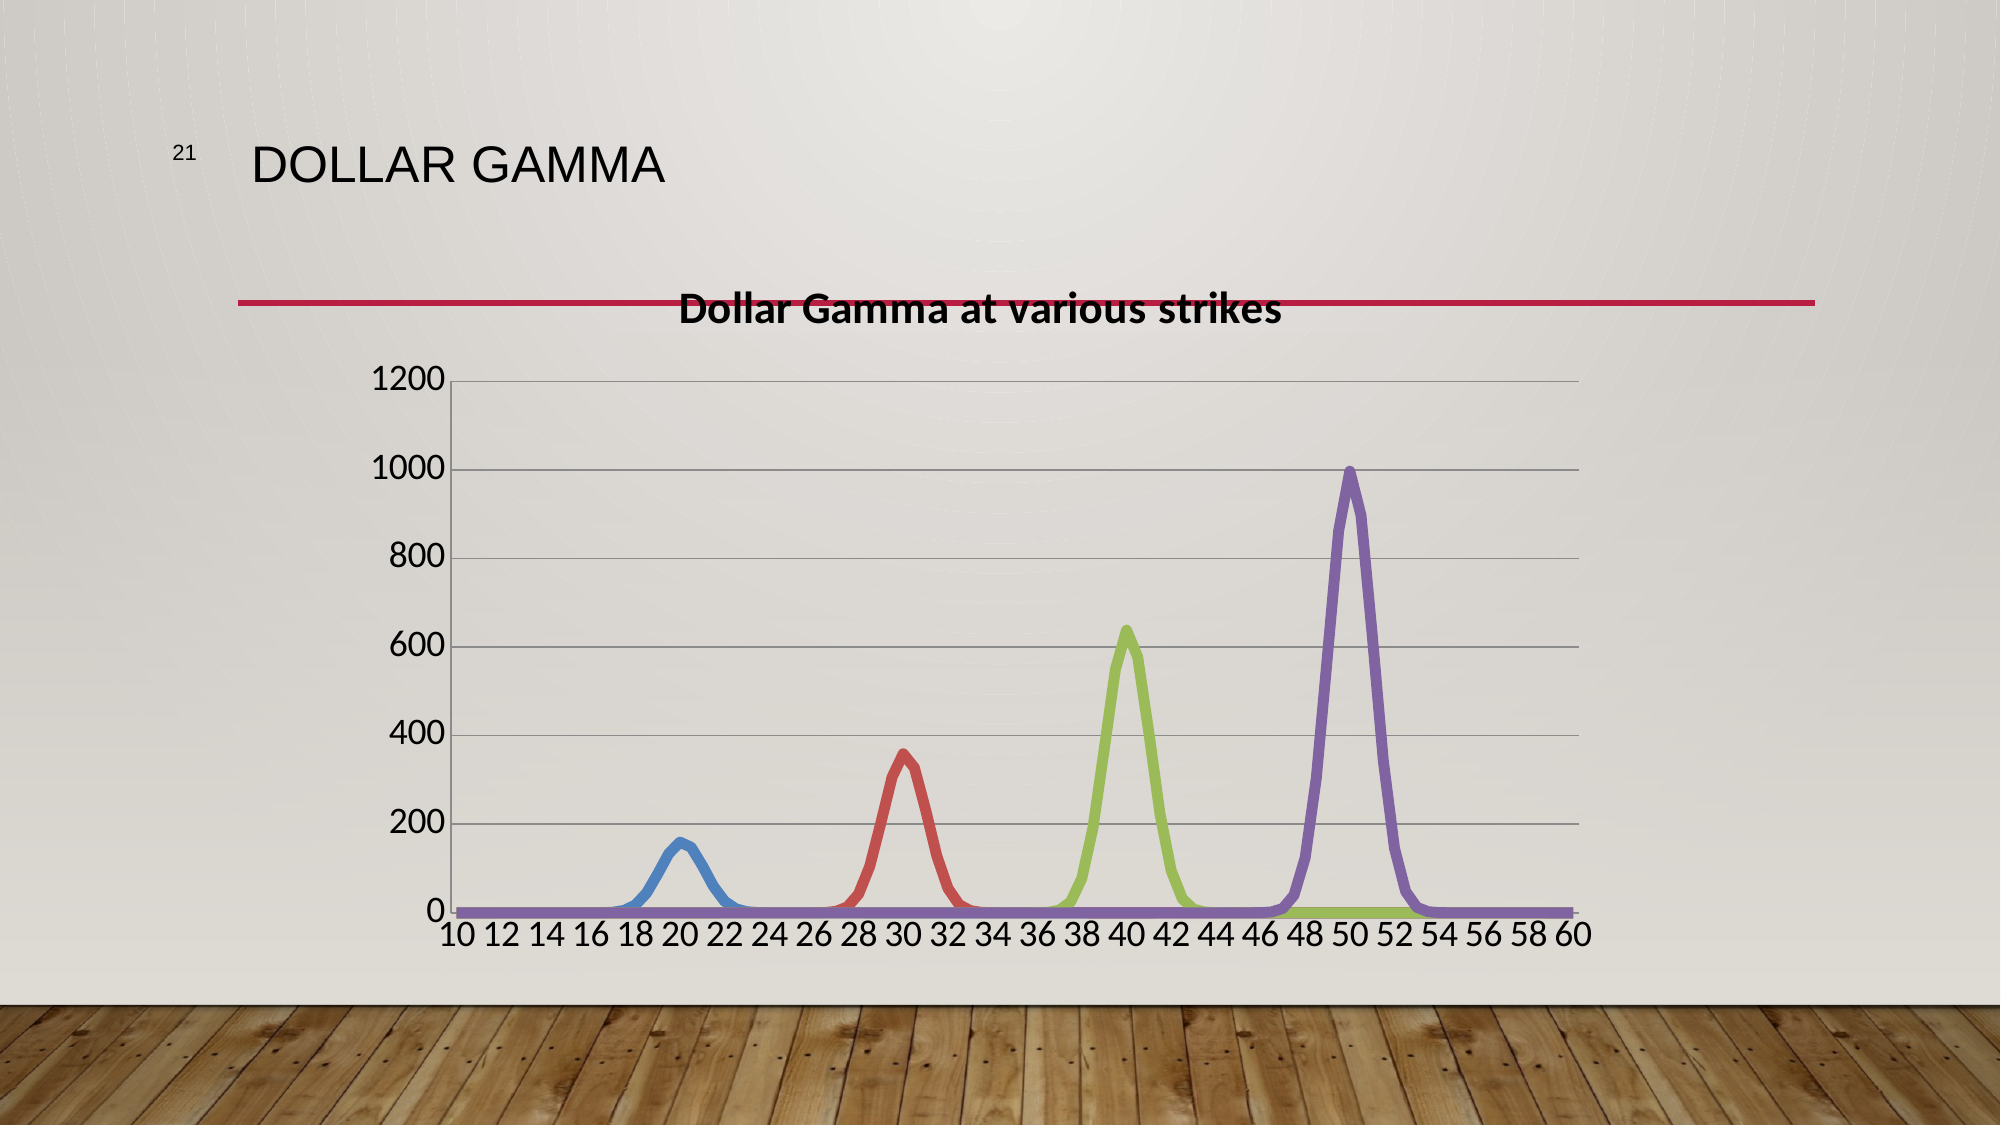

21
# Dollar Gamma

### Chart: Dollar Gamma at various strikes

| Category |  |  |  |  |
|---|---|---|---|---|
| 10 | 7.694598626706528e-21 | 5.520948362160149e-86 | 1.4736461348787882e-194 | 0.0 |
| 10.5 | 1.1110923772215924e-18 | 1.183178562060345e-81 | 4.687078484764879e-188 | 0.0 |
| 11 | 1.243852602171954e-16 | 1.9658096044961915e-77 | 1.155755039575988e-181 | 0.0 |
| 11.5 | 1.0799846622883086e-14 | 2.533159470236285e-73 | 2.2103410203848524e-175 | 0.0 |
| 12 | 7.275270360293217e-13 | 2.532599341337099e-69 | 3.279711569381258e-169 | 0.0 |
| 12.5 | 3.8036258328578606e-11 | 1.9651130982472843e-65 | 3.776844654093552e-163 | 2.7003652066946038e-304 |
| 13 | 1.543767749013627e-09 | 1.1837067806998982e-61 | 3.3764328479948326e-157 | 3.5828110720774724e-296 |
| 13.5 | 4.8652669304053206e-08 | 5.5365758460448956e-58 | 2.343838288495371e-151 | 3.691185277796798e-288 |
| 14 | 1.1908730385653718e-06 | 2.0112796226722177e-54 | 1.26366295439413e-145 | 2.9535332465366747e-280 |
| 14.5 | 2.2643420489447406e-05 | 5.675726134197751e-51 | 5.29239976516976e-140 | 1.83584352040588e-272 |
| 15 | 0.00033451189081521815 | 1.2444096487150391e-47 | 1.7221341906945512e-134 | 8.865891623558023e-265 |
| 15.5 | 0.0038400938009340475 | 2.1201473826464954e-44 | 4.35453796150798e-129 | 3.3271311432076125e-257 |
| 16 | 0.03426053779581065 | 2.8073127920358664e-41 | 8.55734897099468e-124 | 9.703747584239764e-250 |
| 16.5 | 0.23758786372620821 | 2.8893043458842685e-38 | 1.3071160239632795e-118 | 2.1998182276772163e-242 |
| 17 | 1.2808041910500838 | 2.3116612217750313e-35 | 1.552091945491097e-113 | 3.8767028386406215e-235 |
| 17.5 | 5.368042026155364 | 1.437903578379923e-32 | 1.4328325252829557e-108 | 5.311447682295727e-228 |
| 18 | 17.493073150272927 | 6.954283303548492e-30 | 1.0284672231154732e-103 | 5.65822667189947e-221 |
| 18.5 | 44.32739711665144 | 2.615356564615777e-27 | 5.740389914469634e-99 | 4.68709426940382e-214 |
| 19 | 87.3514315514105 | 7.648937505168916e-25 | 2.4916326206661166e-94 | 3.0193865297147e-207 |
| 19.5 | 133.8728405021253 | 1.7397865682955681e-22 | 8.411070605751297e-90 | 1.5127194582242747e-200 |
| 20 | 159.57691216057302 | 3.0778394506826226e-20 | 2.2083793448640676e-85 | 5.894584539515113e-194 |
| 20.5 | 147.95545357269728 | 4.235252349454662e-18 | 4.510029847672179e-81 | 1.7866165380702321e-187 |
| 21 | 106.70908951294221 | 4.533380145106055e-16 | 7.164644922172057e-77 | 4.212297293000082e-181 |
| 21.5 | 59.86950859655846 | 3.774842420739279e-14 | 8.854086692754088e-73 | 7.725747725314935e-175 |
| 22 | 26.131627792383014 | 2.4452992044318787e-12 | 8.512347786160781e-69 | 1.1023474997087025e-168 |
| 22.5 | 8.873702124869075 | 1.2323747698459468e-10 | 6.366966438321194e-65 | 1.2236976679263098e-162 |
| 23 | 2.344447809915199 | 4.832267096024922e-09 | 3.7052123490547184e-61 | 1.056883418100156e-156 |
| 23.5 | 0.4819390183390209 | 1.474262640502792e-07 | 1.6776812131568147e-57 | 7.102247982560039e-151 |
| 24 | 0.07708621004057417 | 3.499708521498222e-06 | 5.910699299281642e-54 | 3.713621743525621e-145 |
| 24.5 | 0.009594240599420052 | 6.464548465536632e-05 | 1.620382693009366e-50 | 1.5109455215425189e-139 |
| 25 | 0.0009291996967089391 | 0.0009291996967089391 | 3.4566934686528927e-47 | 4.783706085262677e-134 |
| 25.5 | 7.00303646766379e-05 | 0.01039342765476533 | 5.738296922230505e-44 | 1.1785799415070087e-128 |
| 26 | 4.107296806480541e-06 | 0.0904692326170625 | 7.413060341469704e-41 | 2.2596749626532842e-123 |
| 26.5 | 1.8746961327172242e-07 | 0.6128414225958905 | 7.452760245719845e-38 | 3.37161516190343e-118 |
| 27 | 6.659211177697831e-09 | 3.230817492302807 | 5.831145434858144e-35 | 3.9151385061003795e-113 |
| 27.5 | 1.8409549031032051e-10 | 13.255777248261236 | 3.5507414894687884e-32 | 3.538219093045661e-108 |
| 28 | 3.960980529492972e-12 | 42.32891774633951 | 1.682764848759879e-29 | 2.488636737415223e-103 |
| 28.5 | 6.633024891823678e-14 | 105.20066707962054 | 6.206934608061837e-27 | 1.362346737188592e-98 |
| 29 | 8.645289573773685e-16 | 203.49737932060012 | 1.781926992201396e-24 | 5.804606742327439e-94 |
| 29.5 | 8.77032327688972e-18 | 306.3848506166323 | 3.981720607650805e-22 | 1.9249794068783948e-89 |
| 30 | 6.925138764035884e-20 | 359.0480523612886 | 6.925138764035884e-20 | 4.9688535259441465e-85 |
| 30.5 | 4.2562431430820835e-22 | 327.5087702224887 | 9.374999400547744e-18 | 9.983236801420741e-81 |
| 31 | 2.0361853026225307e-24 | 232.5338662628963 | 9.878862402373935e-16 | 1.5612752313395345e-76 |
| 31.5 | 7.582432582147562e-27 | 128.51383429948044 | 8.102947305524221e-14 | 1.9005878898615987e-72 |
| 32 | 2.1978969453190286e-29 | 55.286749709504555 | 5.173525589541824e-12 | 1.8009595316174904e-68 |
| 32.5 | 4.959300096861397e-32 | 18.514267396331768 | 2.571251063011909e-10 | 1.3284164544151636e-64 |
| 33 | 8.710723427380629e-35 | 4.8262829206004865 | 9.947710524709125e-09 | 7.627554344273304e-61 |
| 33.5 | 1.1910089264163937e-37 | 0.9793681545151046 | 2.995909910917625e-07 | 3.40928518146715e-57 |
| 34 | 1.267677182653692e-40 | 0.1547077409842079 | 7.023720574395738e-06 | 1.186244512147491e-53 |
| 34.5 | 1.0503664608511875e-43 | 0.019024647852494237 | 0.00012818706890637161 | 3.2130953775167055e-50 |
| 35 | 6.775119198559684e-47 | 0.0018212314055495147 | 0.0018212314055495147 | 6.775119198559684e-47 |
| 35.5 | 3.4020612892379065e-50 | 0.00013572590093615246 | 0.02014350972997764 | 1.112139745673352e-43 |
| 36 | 1.3299073423383645e-53 | 7.874344173371009e-06 | 0.1734439725912925 | 1.4212021009681536e-40 |
| 36.5 | 4.0472445382130585e-57 | 3.556516800017829e-07 | 1.162631520474717 | 1.4138753773385857e-37 |
| 37 | 9.588725341882596e-61 | 1.2505432239051219e-08 | 6.067200475943142 | 1.095039519934264e-34 |
| 37.5 | 1.7686017884225508e-64 | 3.4232632495720805e-10 | 24.649172569080754 | 6.602618472152727e-32 |
| 38 | 2.539634339507475e-68 | 7.295479444627347e-12 | 77.96295564504383 | 3.099378114297531e-29 |
| 38.5 | 2.839149810780889e-72 | 1.2104402765042326e-13 | 191.977456175768 | 1.1326843733825392e-26 |
| 39 | 2.471071411932811e-76 | 1.5635535602508646e-15 | 368.03747199361703 | 3.2227240845877955e-24 |
| 39.5 | 1.6744257156051218e-80 | 1.572409869895683e-17 | 549.3099260839961 | 7.138729765110235e-22 |
| 40 | 8.833517379456264e-85 | 1.2311357802730444e-19 | 638.3076486422922 | 1.2311357802730444e-19 |
| 40.5 | 3.6282073796406586e-89 | 7.504759812351886e-22 | 577.4751522251426 | 1.653033353050081e-17 |
| 41 | 1.160231145523476e-93 | 3.56173516514929e-24 | 406.752787916679 | 1.7280299373975646e-15 |
| 41.5 | 2.8886447129862157e-98 | 1.316084103260636e-26 | 223.06167913558198 | 1.4064299316643024e-13 |
| 42 | 5.599432659184243e-103 | 3.786220909709729e-29 | 95.24006492926408 | 8.912206191359171e-12 |
| 42.5 | 8.450787751158678e-108 | 8.480696615342877e-32 | 31.66049276650817 | 4.396991462783694e-10 |
| 43 | 9.930166114924011e-113 | 1.4789832522705976e-34 | 8.194487713673375 | 1.689009803506628e-08 |
| 43.5 | 9.084996497133188e-118 | 2.008185913131127e-37 | 1.6513338297003421 | 5.051468504285041e-07 |
| 44 | 6.471495159314752e-123 | 2.1230302989771322e-40 | 0.259095317080818 | 1.1762909197257973e-05 |
| 44.5 | 3.5892086569307903e-128 | 1.7475221038441998e-43 | 0.03165180332694968 | 0.00021326817324246407 |
| 45 | 1.549920771625096e-133 | 1.1199686838435354e-46 | 0.0030106070173369645 | 0.0030106070173369645 |
| 45.5 | 5.2112202681772485e-139 | 5.588666839154765e-50 | 0.00022296095728075382 | 0.0330903400265712 |
| 46 | 1.3642402099479515e-144 | 2.1713610620277723e-53 | 1.285656811022611e-05 | 0.2831847577184974 |
| 46.5 | 2.7807760435111726e-150 | 6.568702948208817e-57 | 5.772248790271034e-07 | 1.886958157362694 |
| 47 | 4.4133373735033104e-156 | 1.547223833471051e-60 | 2.0178597382077533e-08 | 9.789953141971017 |
| 47.5 | 5.453763680511117e-162 | 2.8376233138690703e-64 | 5.492435702646743e-10 | 39.548227988613995 |
| 48 | 5.2475385110099885e-168 | 4.052158946139329e-68 | 1.1640432576469106e-11 | 124.39518684638504 |
| 48.5 | 3.931398612627801e-174 | 4.5055760785355565e-72 | 1.9209027764594906e-13 | 304.6577644050938 |
| 49 | 2.2933618595222724e-180 | 3.900751124293675e-76 | 2.468173634557739e-15 | 580.9717095704635 |
| 49.5 | 1.0416792795732469e-186 | 2.6295539879259462e-80 | 2.4693461199883894e-17 | 862.6480669042245 |
| 50 | 3.6841153371969654e-193 | 1.3802370905400372e-84 | 1.923649656676634e-19 | 997.3557010035817 |
| 50.5 | 1.0145464295427934e-199 | 5.641113165632433e-89 | 1.1668351599725917e-21 | 897.8545995806544 |
| 51 | 2.1754638126836375e-206 | 1.7952178521752282e-93 | 5.511048878377929e-24 | 629.3658544742914 |
| 51.5 | 3.6322412786052067e-213 | 4.4484876992409256e-98 | 2.026758056538254e-26 | 343.51304310486233 |
| 52 | 4.722174358276566e-220 | 8.583257318840265e-103 | 5.803821621233055e-29 | 145.99157345166049 |
| 52.5 | 4.780302914066145e-227 | 1.2895492727546546e-107 | 1.2941132205419347e-31 | 48.31237823539828 |
| 53 | 3.7680478455853067e-234 | 1.5085904065344228e-112 | 2.2468707169432772e-34 | 12.449062189133848 |
| 53.5 | 2.3127381899610944e-241 | 1.3742122459463351e-117 | 3.037616662628918e-37 | 2.4978360438947265 |
| 54 | 1.1053174982673085e-248 | 9.747355312273596e-123 | 3.197704727178352e-40 | 0.3902489383304069 |
| 54.5 | 4.1133865881841236e-256 | 5.38358642254698e-128 | 2.6211728463291272e-43 | 0.04747570702278599 |
| 55 | 1.1919698738339091e-263 | 2.3153137452671283e-133 | 1.6730396388279967e-46 | 0.00449732653207125 |
| 55.5 | 2.6895871599192433e-271 | 7.753585910422874e-139 | 8.315174993989375e-50 | 0.0003317355337104401 |
| 56 | 4.725653194458676e-279 | 2.0218607270306103e-144 | 3.218047396275552e-53 | 1.9053968617045918e-05 |
| 56.5 | 6.465397093578503e-287 | 4.105414417804831e-150 | 9.697741697962587e-57 | 8.521892103476743e-07 |
| 57 | 6.887901285905141e-295 | 6.491142203038593e-156 | 2.275658775440217e-60 | 2.967870660677681e-08 |
| 57.5 | 5.7139727773657595e-303 | 7.991803288061976e-162 | 4.158179315891253e-64 | 8.048472262327218e-10 |
| 58 | 0.0 | 7.661770638471188e-168 | 5.916433461290274e-68 | 1.6995839925018283e-11 |
| 58.5 | 0.0 | 5.719727453317253e-174 | 6.555088844624668e-72 | 2.794689989048133e-13 |
| 59 | 0.0 | 3.324944870052893e-180 | 5.655358044009283e-76 | 3.578389180297998e-15 |
| 59.5 | 0.0 | 1.5050729801078241e-186 | 3.799317827060436e-80 | 3.5678410779671203e-17 |
| 60 | 0.0 | 5.305126085563635e-193 | 1.987541410377653e-84 | 2.7700555056143557e-19 |